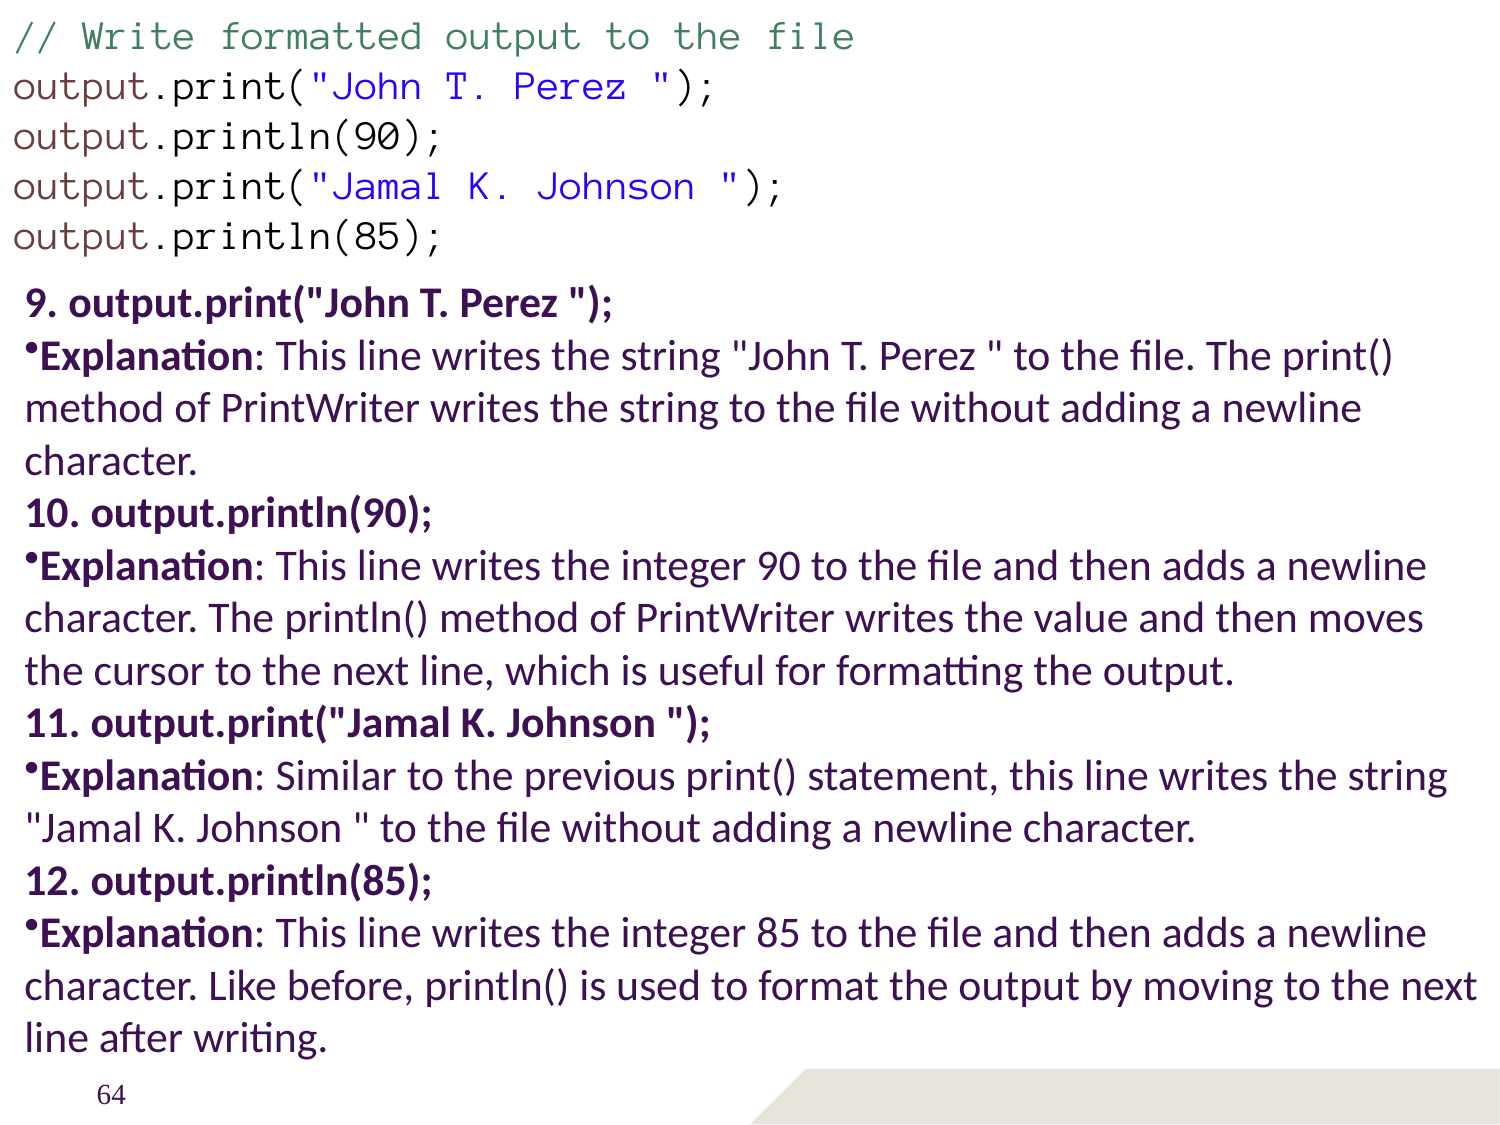

// Write formatted output to the file
output.print("John T. Perez ");
output.println(90);
output.print("Jamal K. Johnson ");
output.println(85);
# Writing Data Using PrintWriter

9. output.print("John T. Perez ");
Explanation: This line writes the string "John T. Perez " to the file. The print() method of PrintWriter writes the string to the file without adding a newline character.
10. output.println(90);
Explanation: This line writes the integer 90 to the file and then adds a newline character. The println() method of PrintWriter writes the value and then moves the cursor to the next line, which is useful for formatting the output.
11. output.print("Jamal K. Johnson ");
Explanation: Similar to the previous print() statement, this line writes the string "Jamal K. Johnson " to the file without adding a newline character.
12. output.println(85);
Explanation: This line writes the integer 85 to the file and then adds a newline character. Like before, println() is used to format the output by moving to the next line after writing.
64